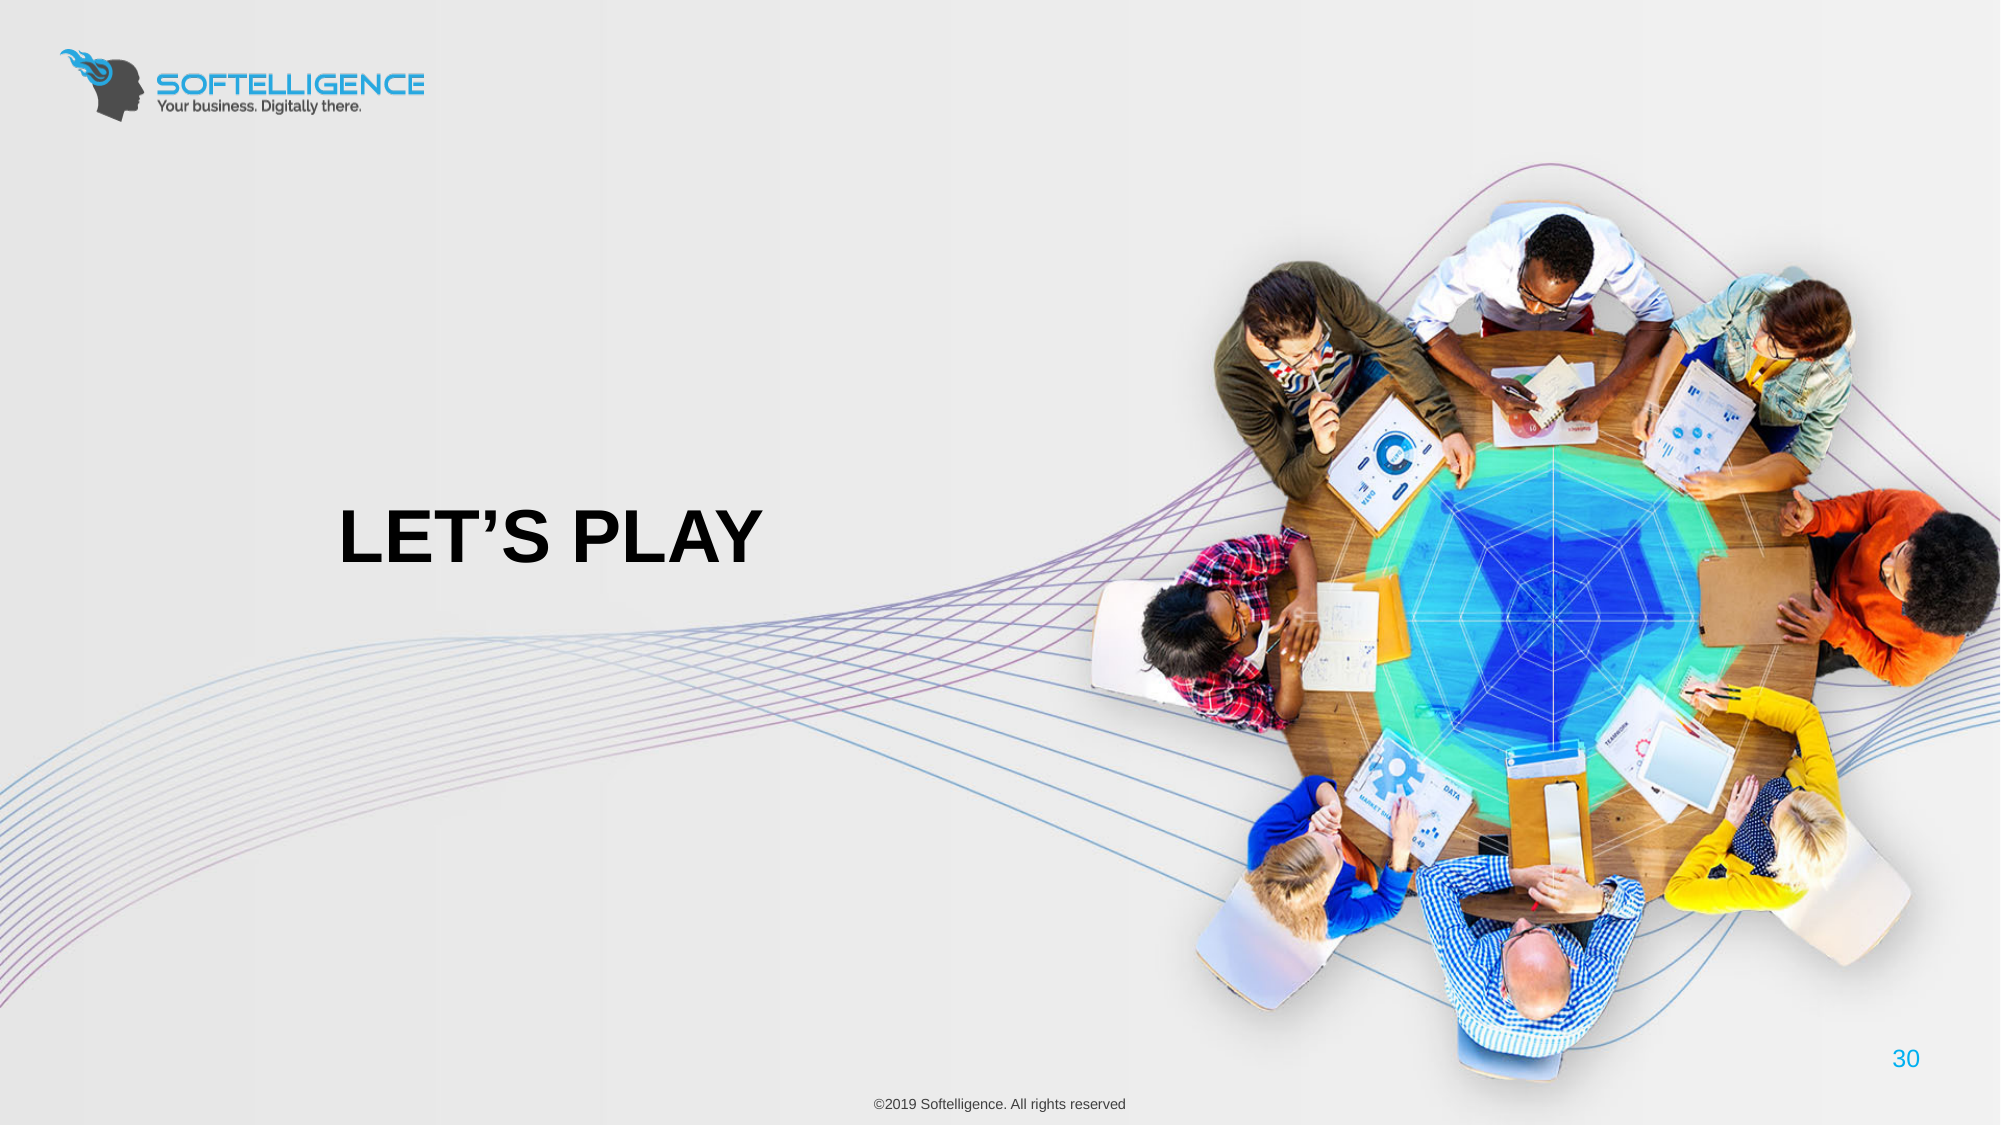

Let’s play
30
©2019 Softelligence. All rights reserved